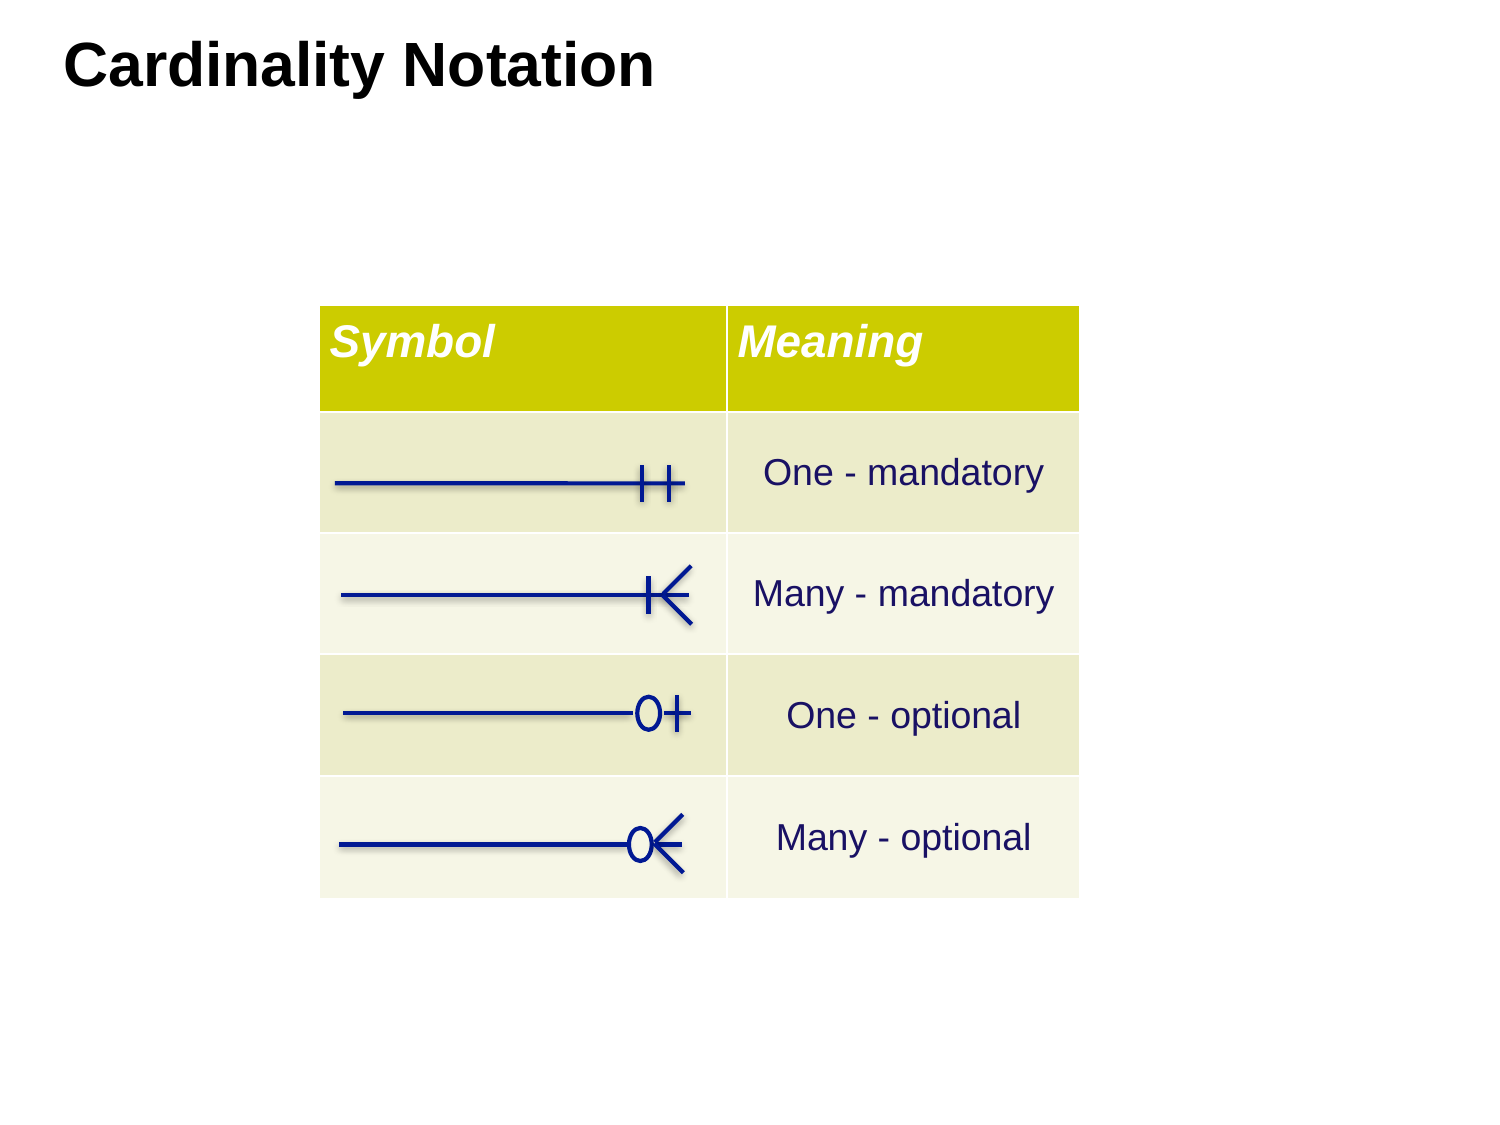

Cardinality Notation
| Symbol | Meaning |
| --- | --- |
|  | One - mandatory |
|  | Many - mandatory |
|  | One - optional |
|  | Many - optional |